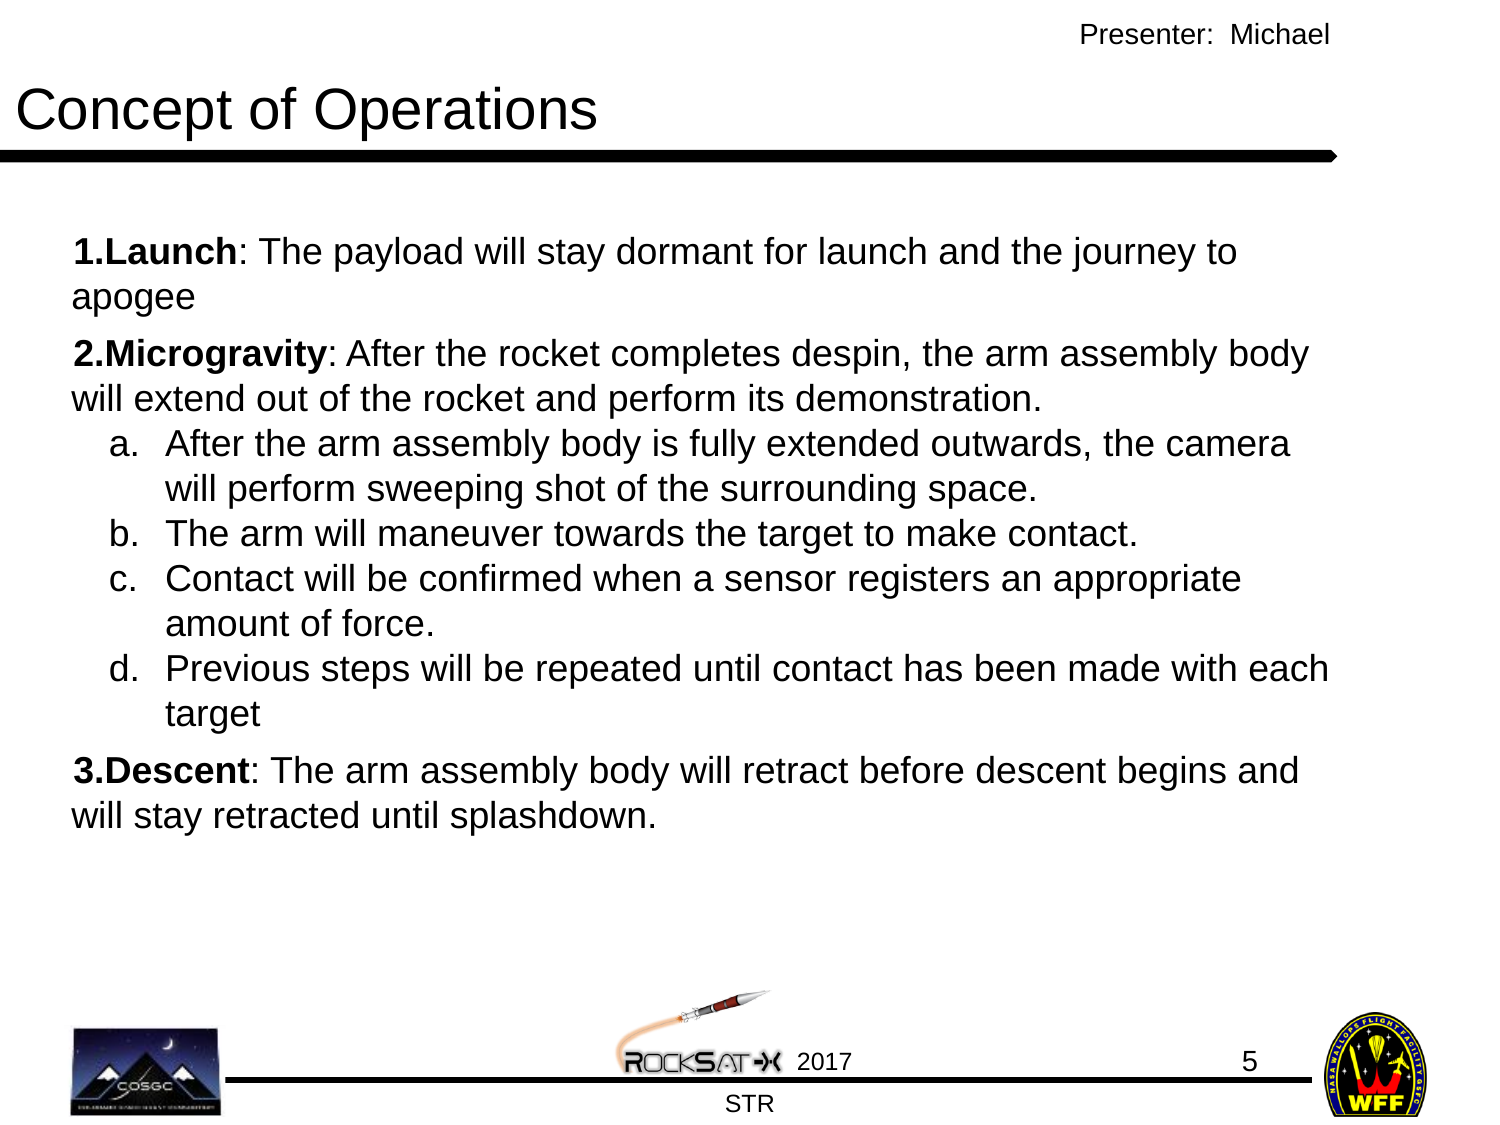

Michael
# Concept of Operations
Launch: The payload will stay dormant for launch and the journey to apogee
Microgravity: After the rocket completes despin, the arm assembly body will extend out of the rocket and perform its demonstration.
After the arm assembly body is fully extended outwards, the camera will perform sweeping shot of the surrounding space.
The arm will maneuver towards the target to make contact.
Contact will be confirmed when a sensor registers an appropriate amount of force.
Previous steps will be repeated until contact has been made with each target
Descent: The arm assembly body will retract before descent begins and will stay retracted until splashdown.
5